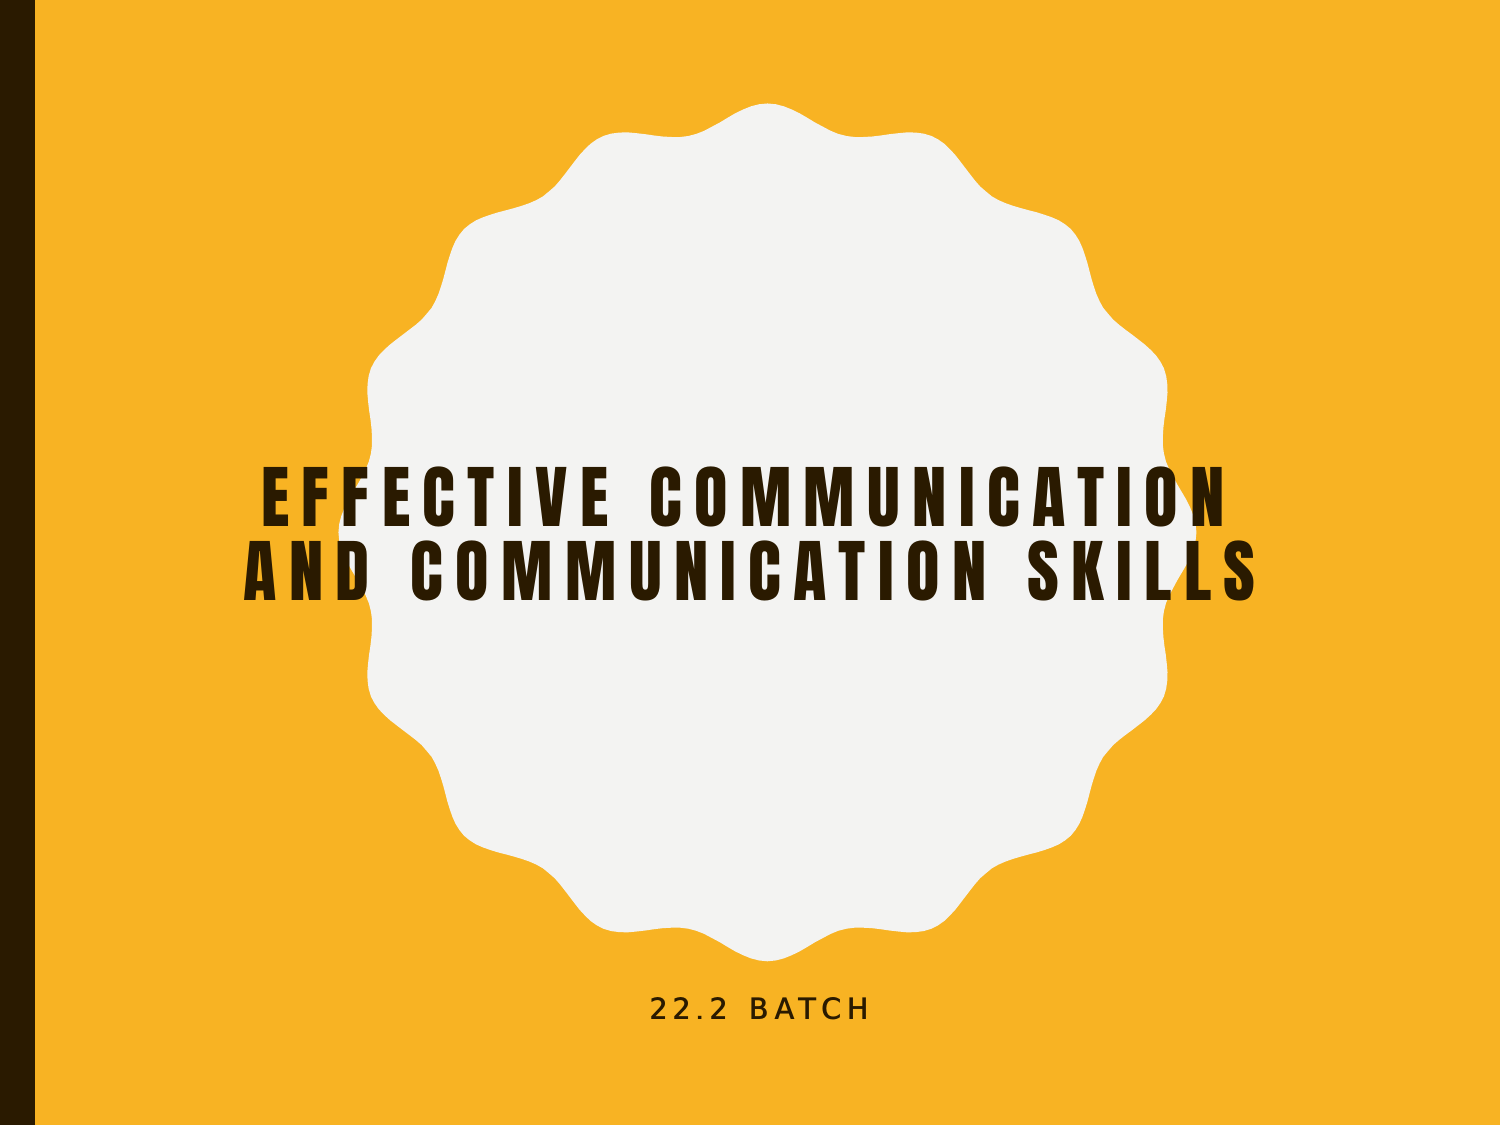

# Effective communication and communication skills
22.2 Batch